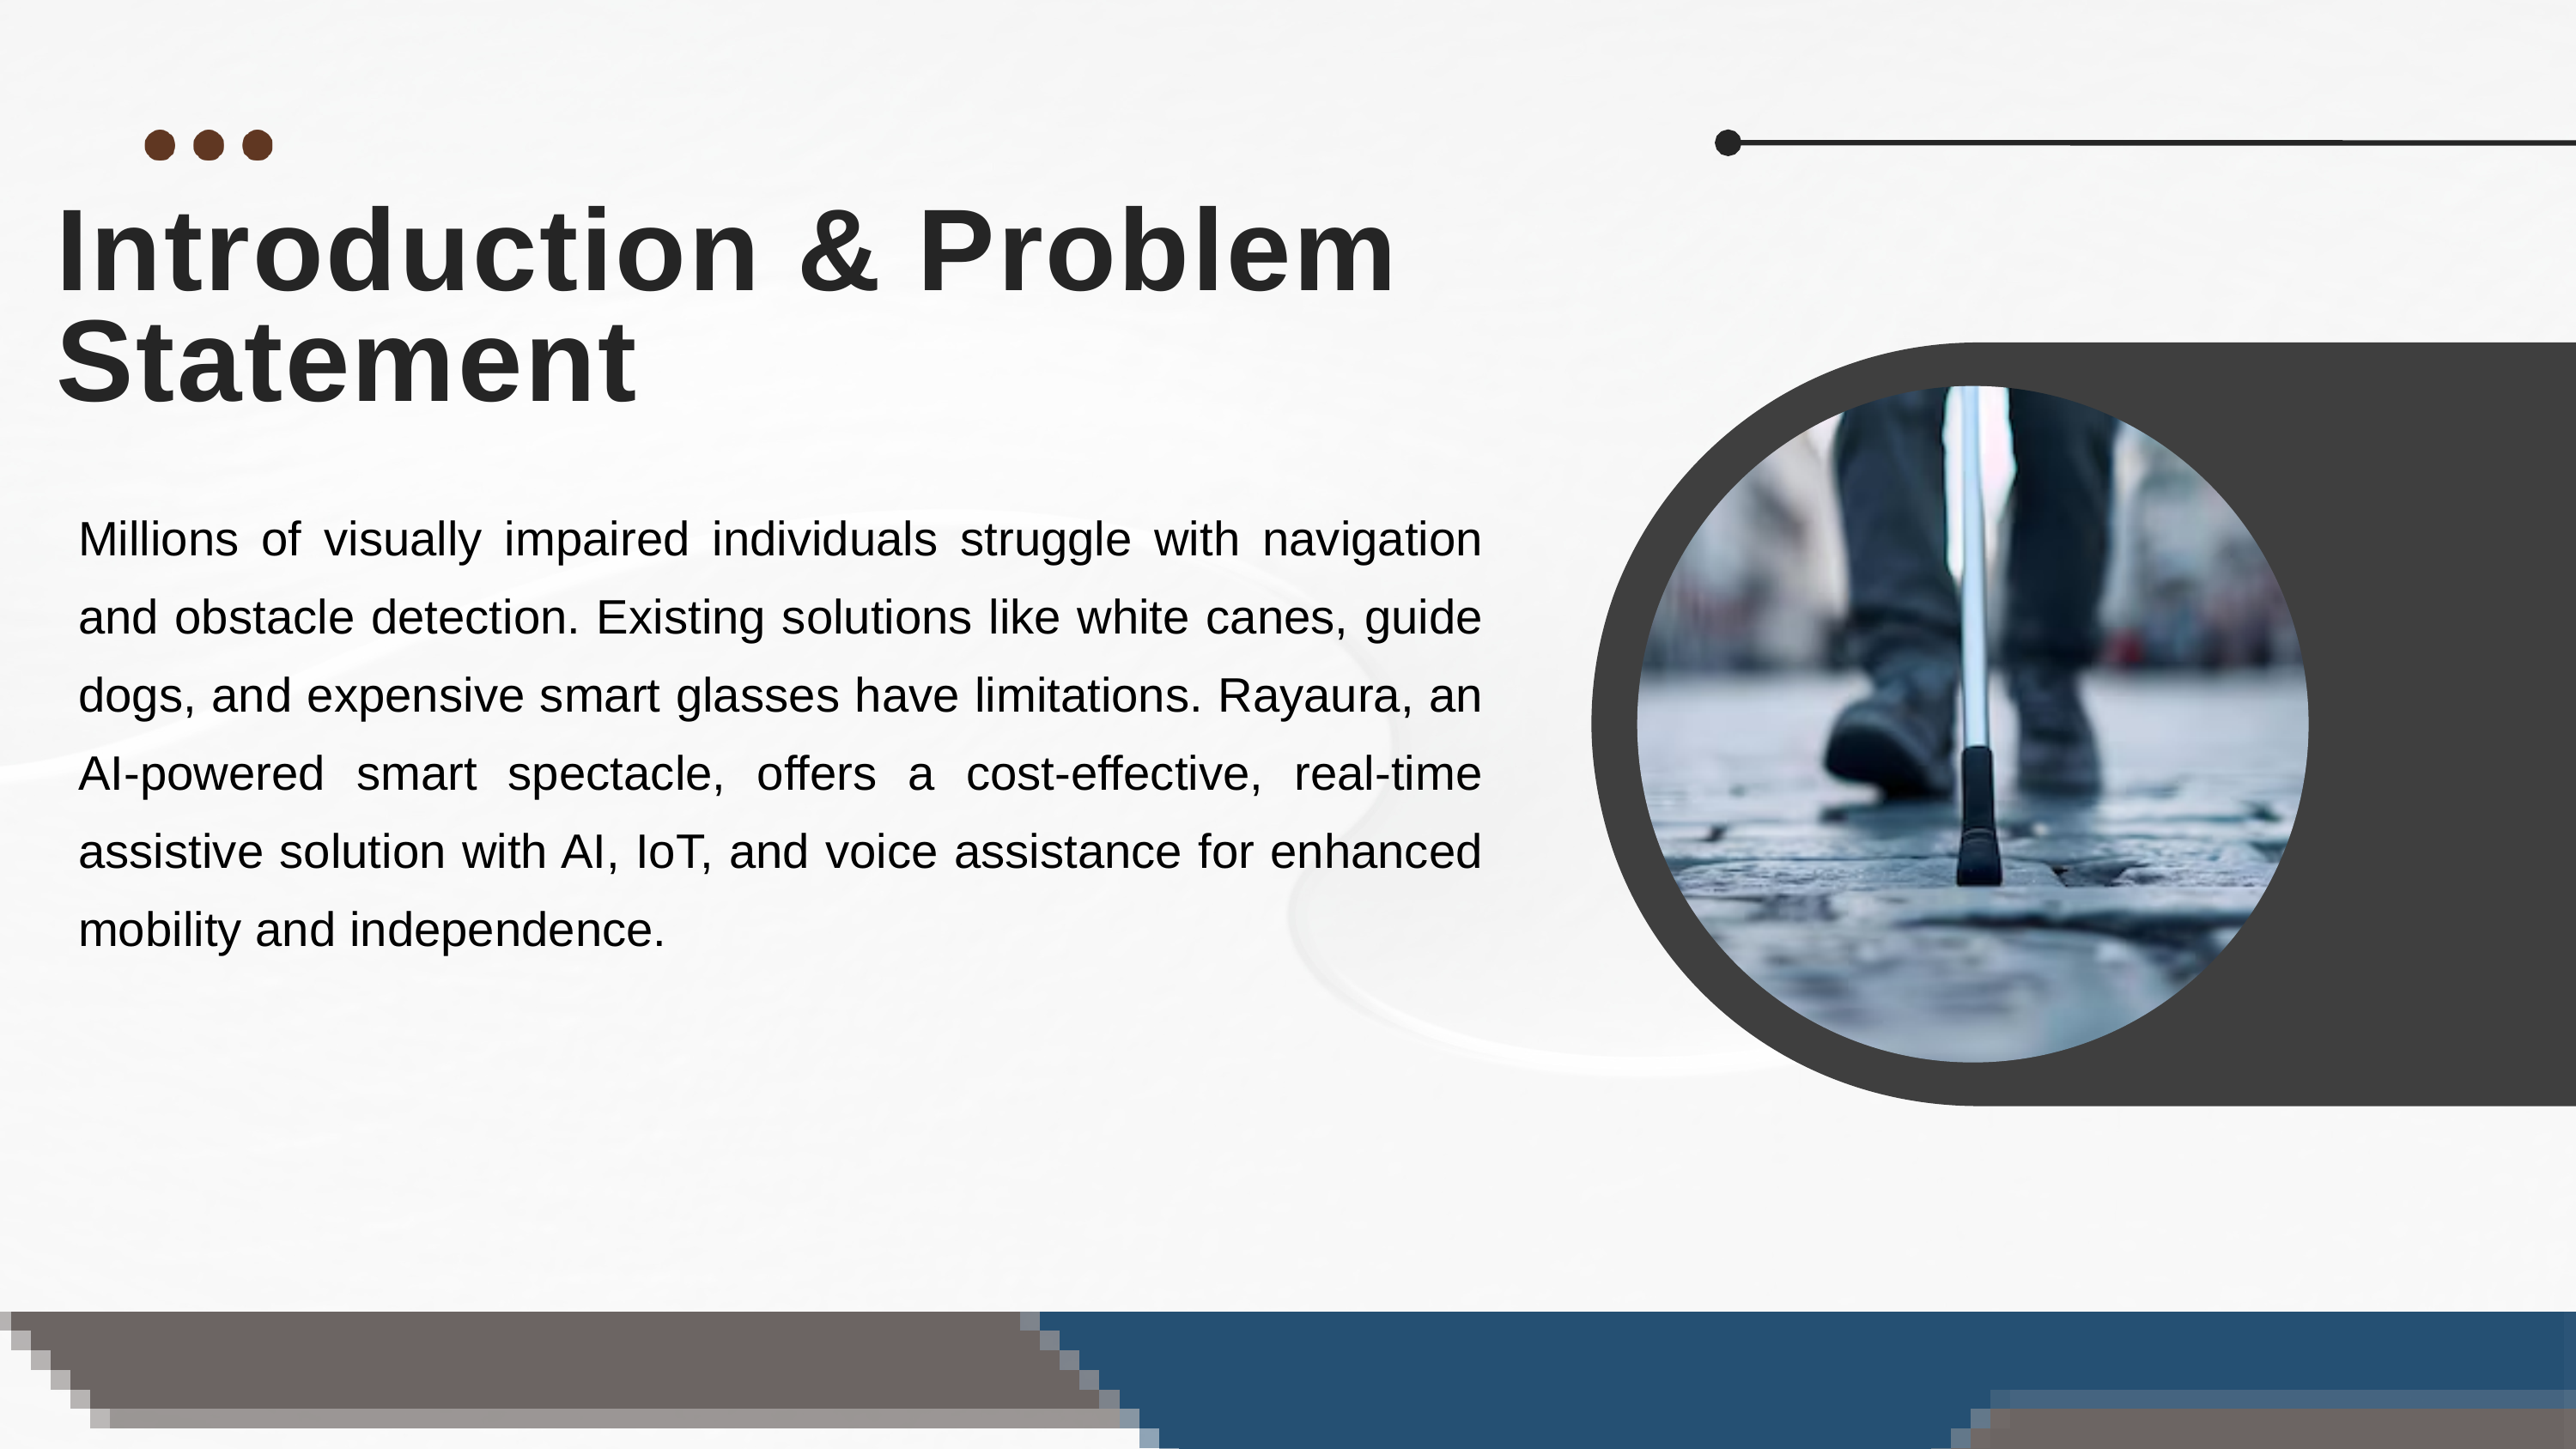

Introduction & Problem Statement

Millions of visually impaired individuals struggle with navigation and obstacle detection. Existing solutions like white canes, guide dogs, and expensive smart glasses have limitations. Rayaura, an AI-powered smart spectacle, offers a cost-effective, real-time assistive solution with AI, IoT, and voice assistance for enhanced mobility and independence.